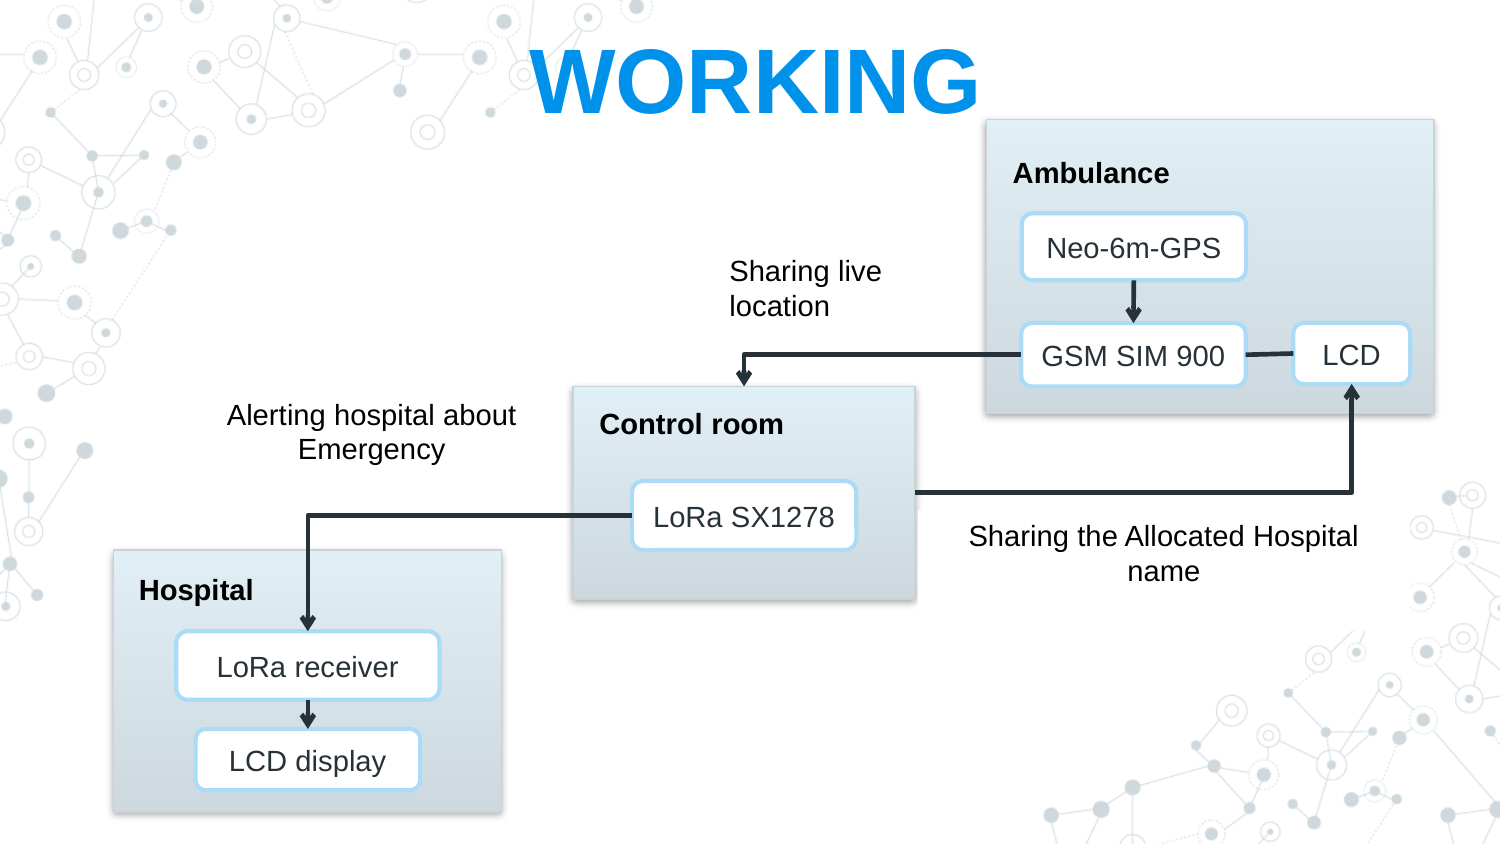

# WORKING

Ambulance
Neo-6m-GPS
Sharing live location
GSM SIM 900
LCD

Alerting hospital about Emergency

Control room
LoRa SX1278
Sharing the Allocated Hospital name

Hospital
LoRa receiver
LCD display